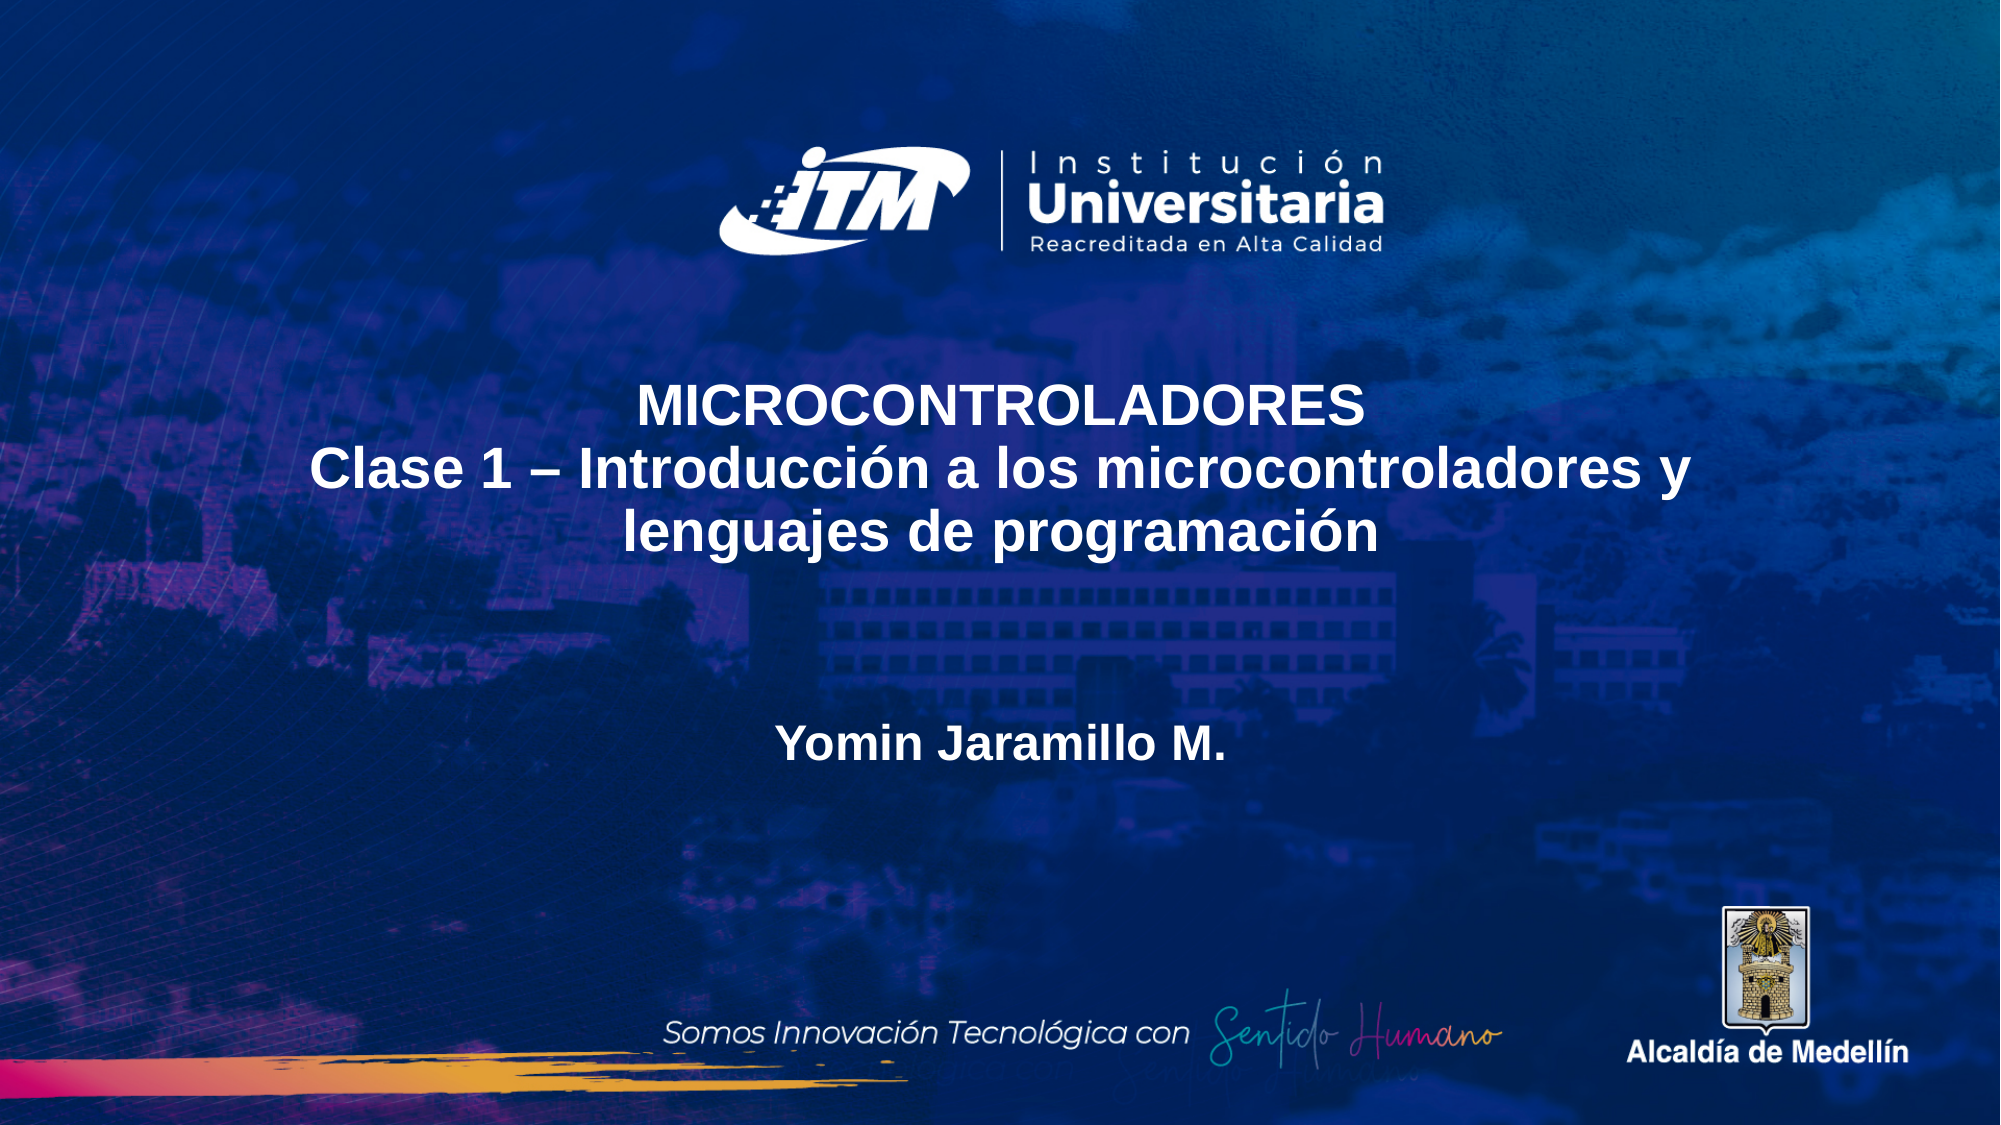

# MICROCONTROLADORES Clase 1 – Introducción a los microcontroladores y lenguajes de programación Yomin Jaramillo M.